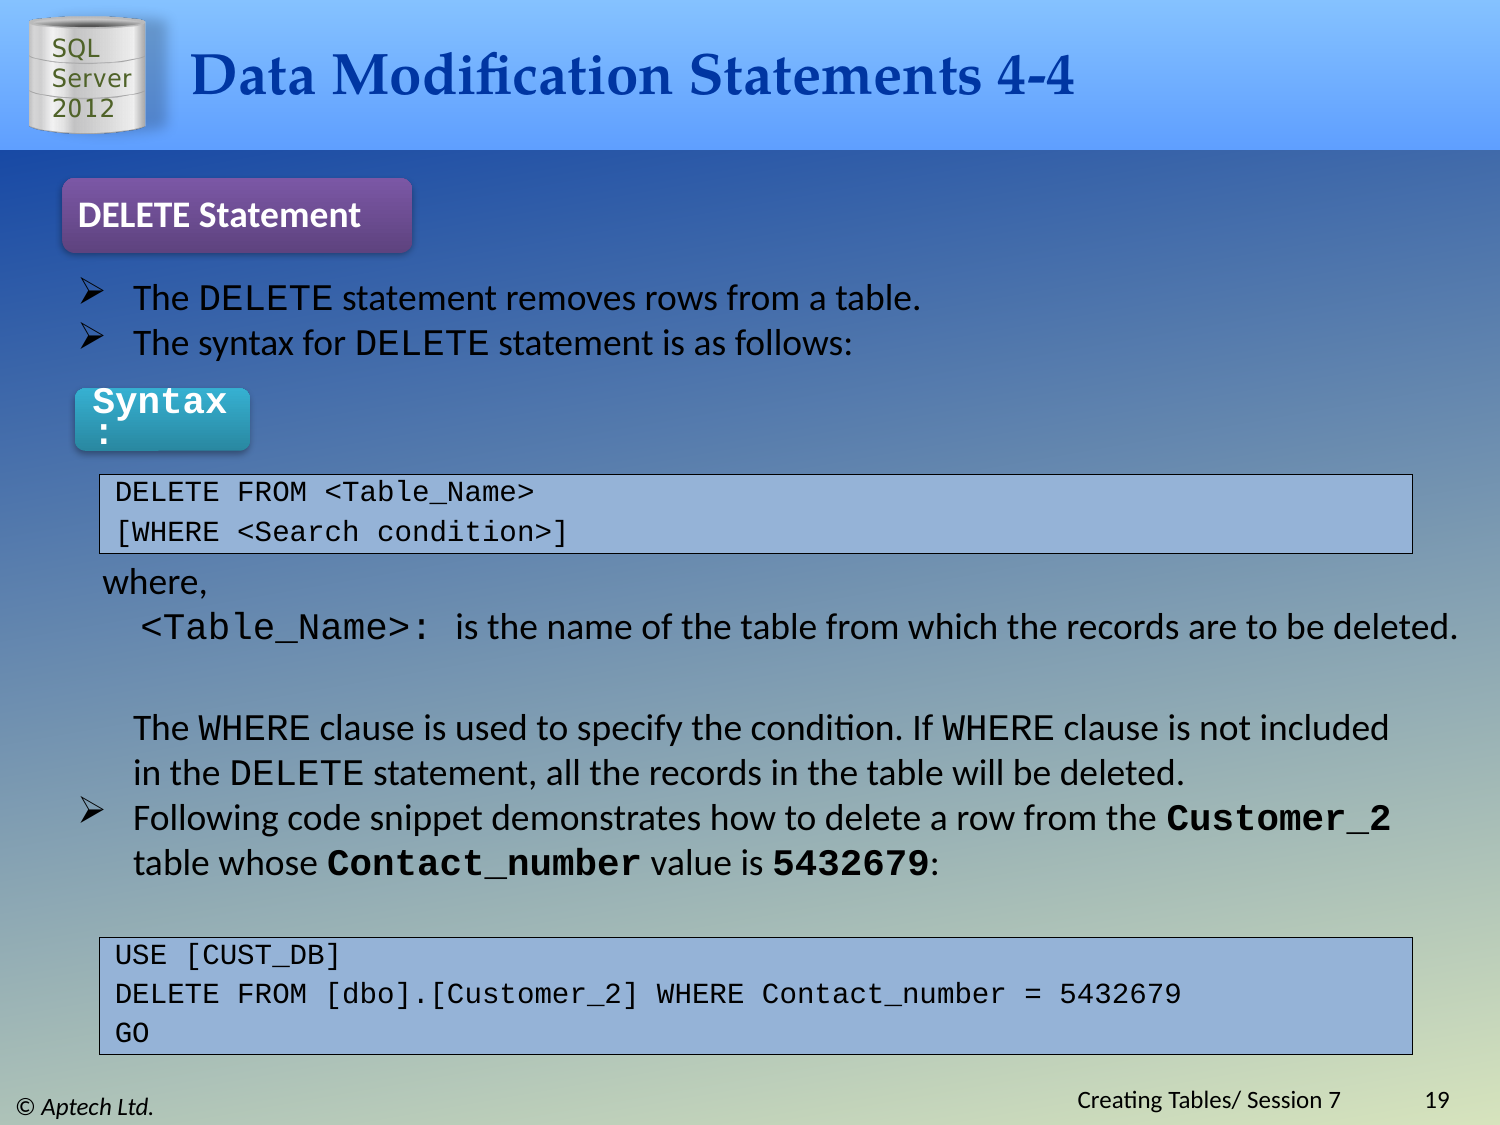

# Data Modification Statements 4-4

DELETE Statement
The DELETE statement removes rows from a table.
The syntax for DELETE statement is as follows:
Syntax:
DELETE FROM <Table_Name>
[WHERE <Search condition>]
where,
<Table_Name>: is the name of the table from which the records are to be deleted.
	The WHERE clause is used to specify the condition. If WHERE clause is not included in the DELETE statement, all the records in the table will be deleted.
Following code snippet demonstrates how to delete a row from the Customer_2 table whose Contact_number value is 5432679:
USE [CUST_DB]
DELETE FROM [dbo].[Customer_2] WHERE Contact_number = 5432679
GO
Creating Tables/ Session 7
19